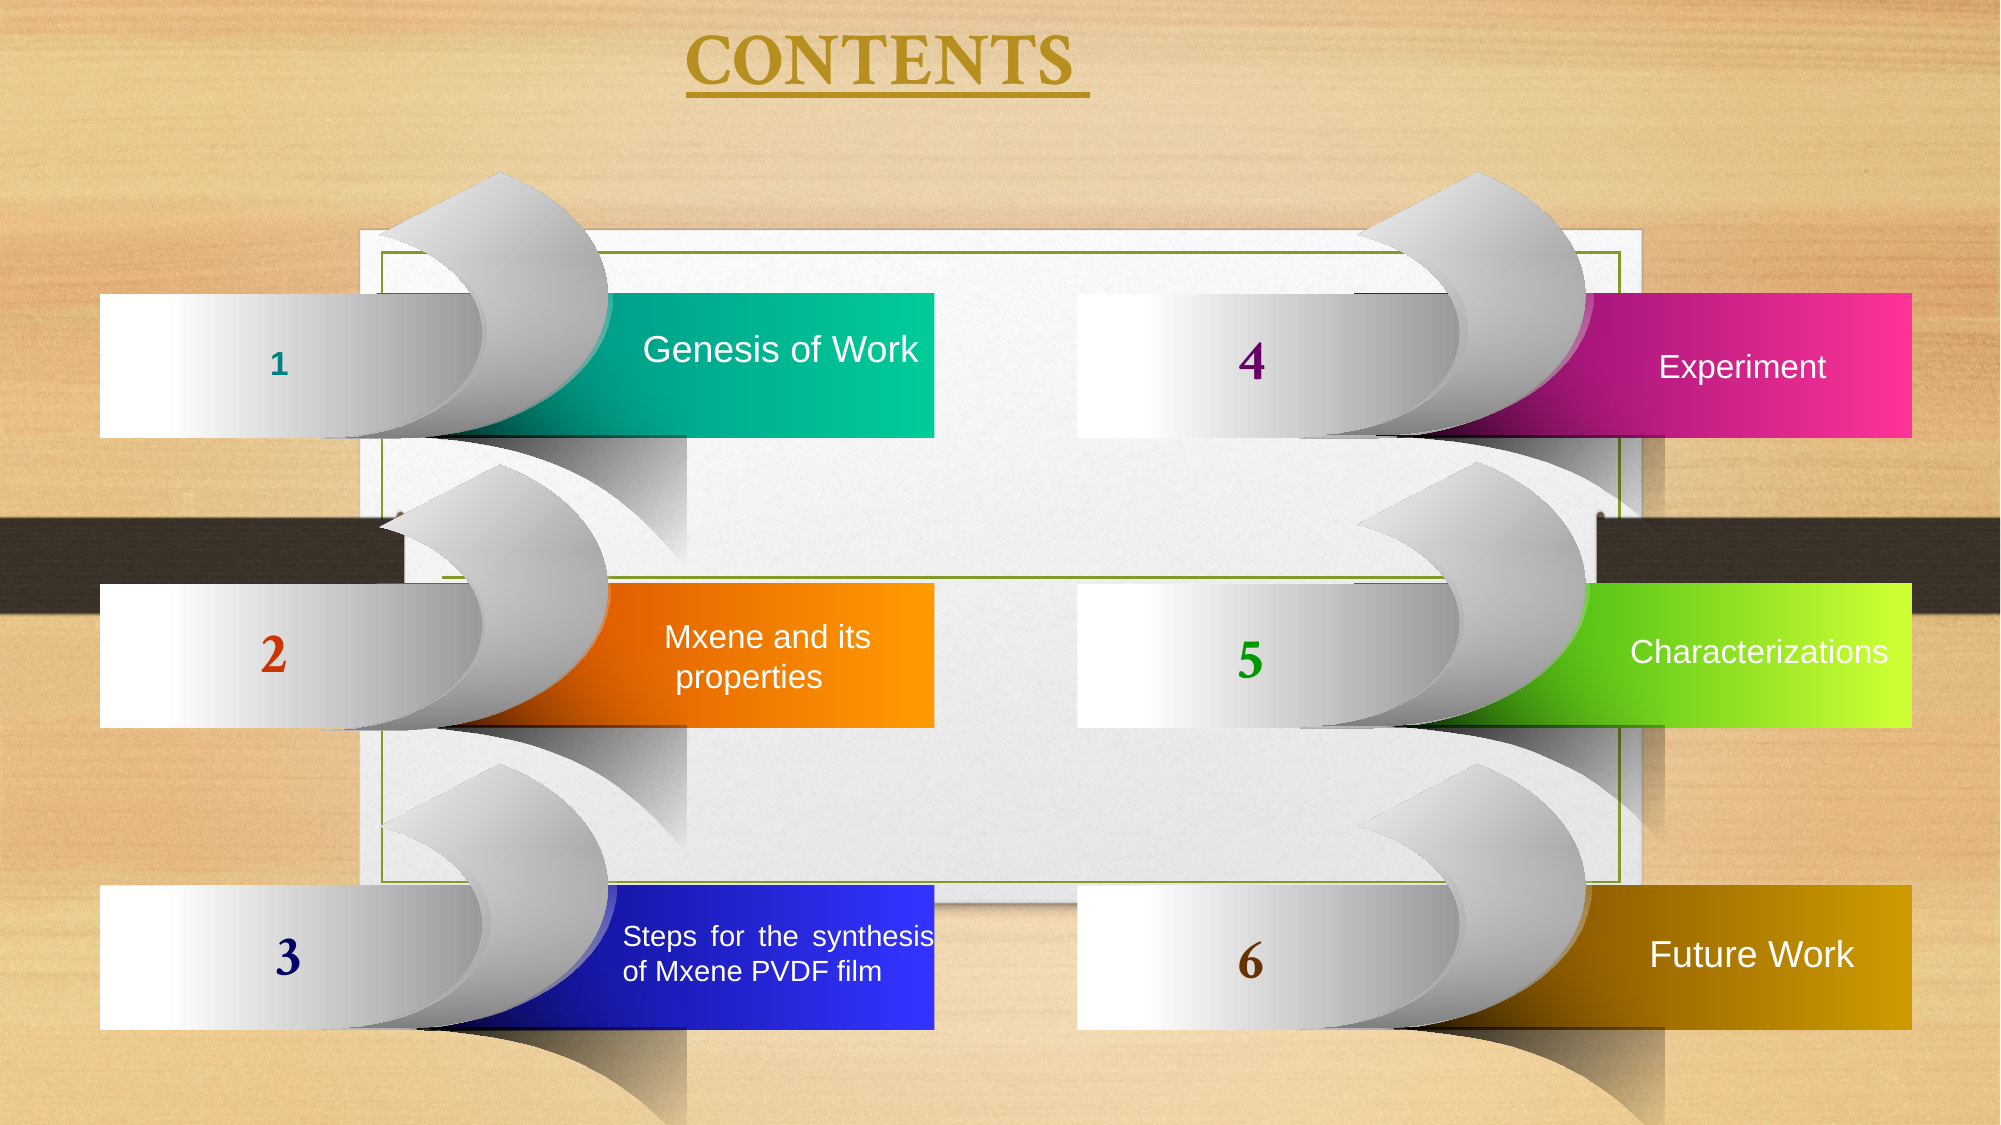

CONTENTS

              1
            4
      Genesis of Work
  Experiment

            2
    Mxene and its properties
            5
      Characterizations

2

               3
Steps for the synthesis of Mxene PVDF film
            6
    Future Work